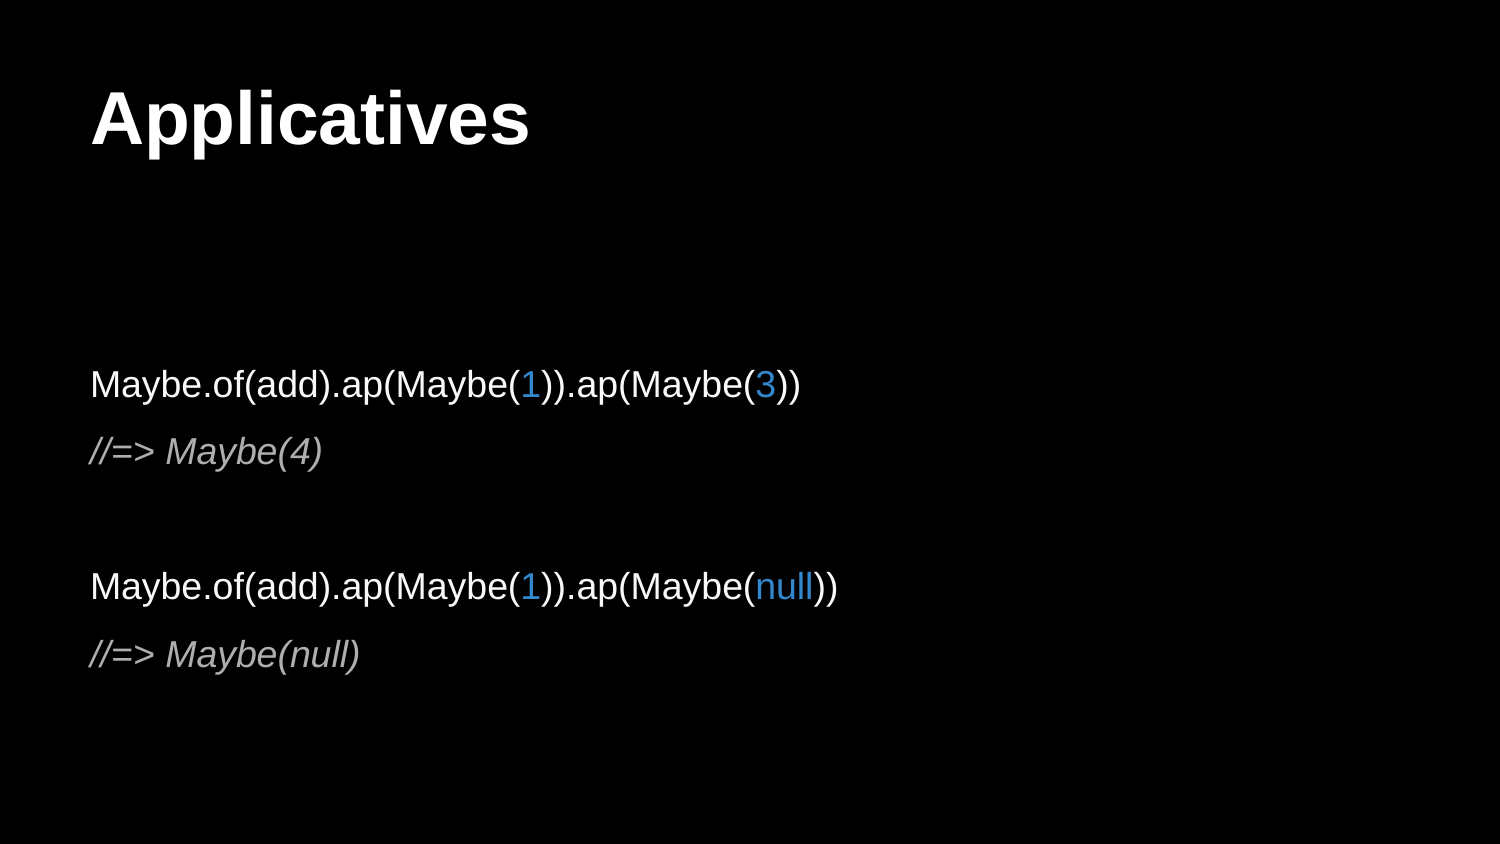

# Applicatives
Maybe.of(add).ap(Maybe(1)).ap(Maybe(3))
//=> Maybe(4)
Maybe.of(add).ap(Maybe(1)).ap(Maybe(null))
//=> Maybe(null)